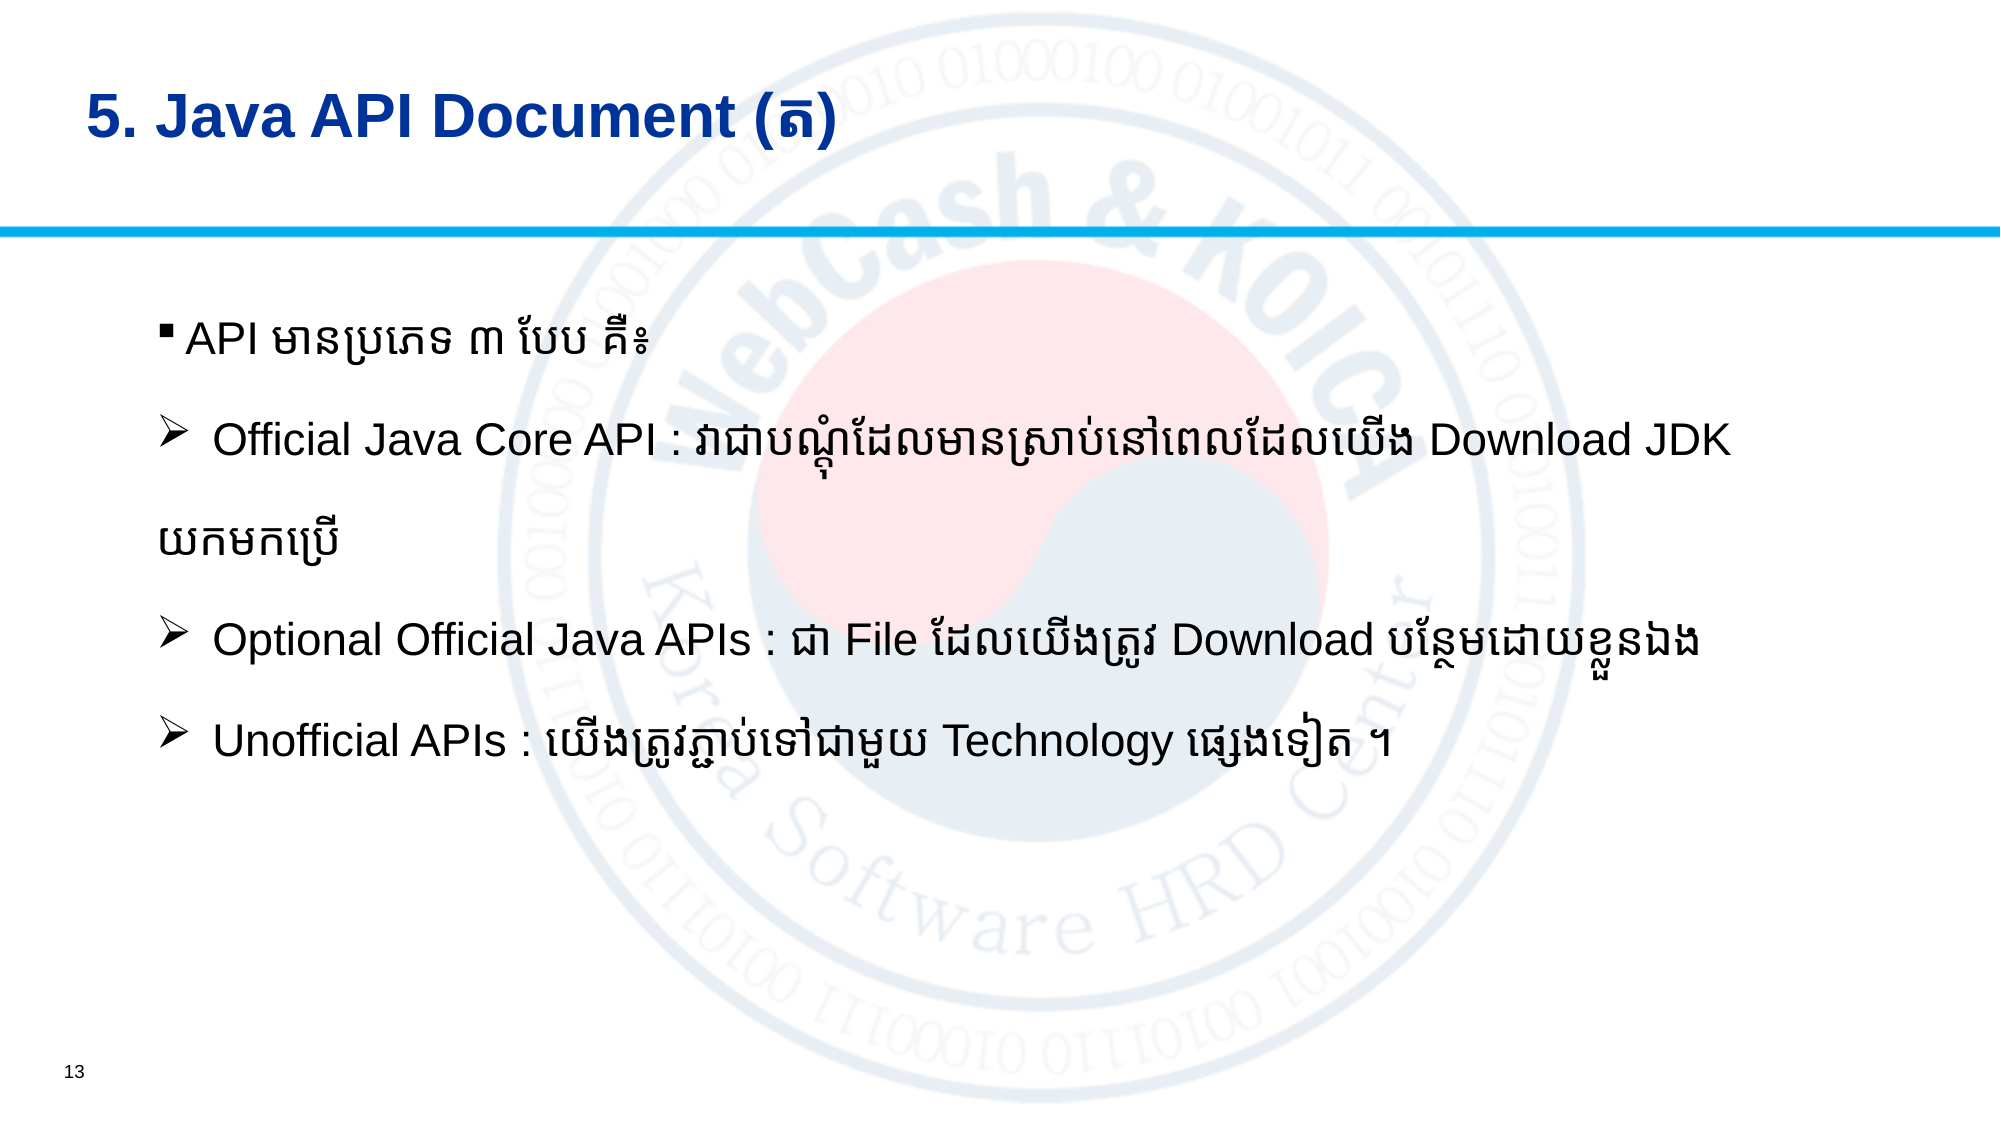

# 5. Java API Document (ត)
API មាន​ប្រភេទ ៣ បែប គឺ៖
Official Java Core API : វាជាបណ្តុំដែលមានស្រាប់នៅពេលដែលយើង Download JDK
យកមកប្រើ
Optional Official Java APIs : ជា File ដែលយើងត្រូវ Download បន្ថែមដោយខ្លួនឯង
Unofficial APIs : យើងត្រូវភ្ជាប់ទៅជាមួយ Technology ផ្សេងទៀត ។
13